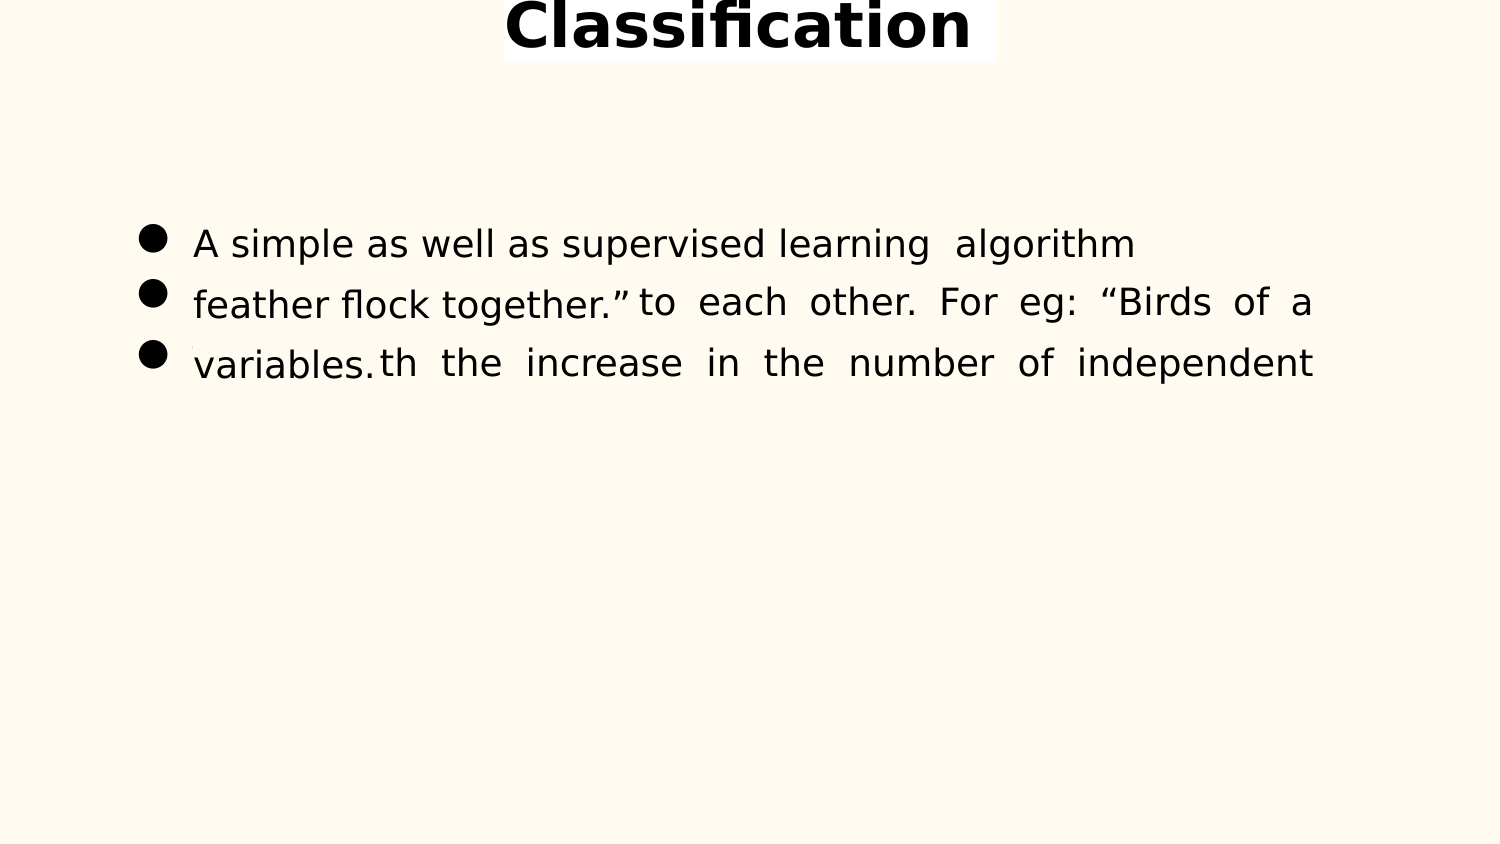

# Classification

A simple as well as supervised learning  algorithm

It assumes that all the similar or same things are near to each other or related to each other. For eg: “Birds of a feather flock together.”

The only disadvantage of this algorithm is it gets much slower with the increase in the number of independent variables.